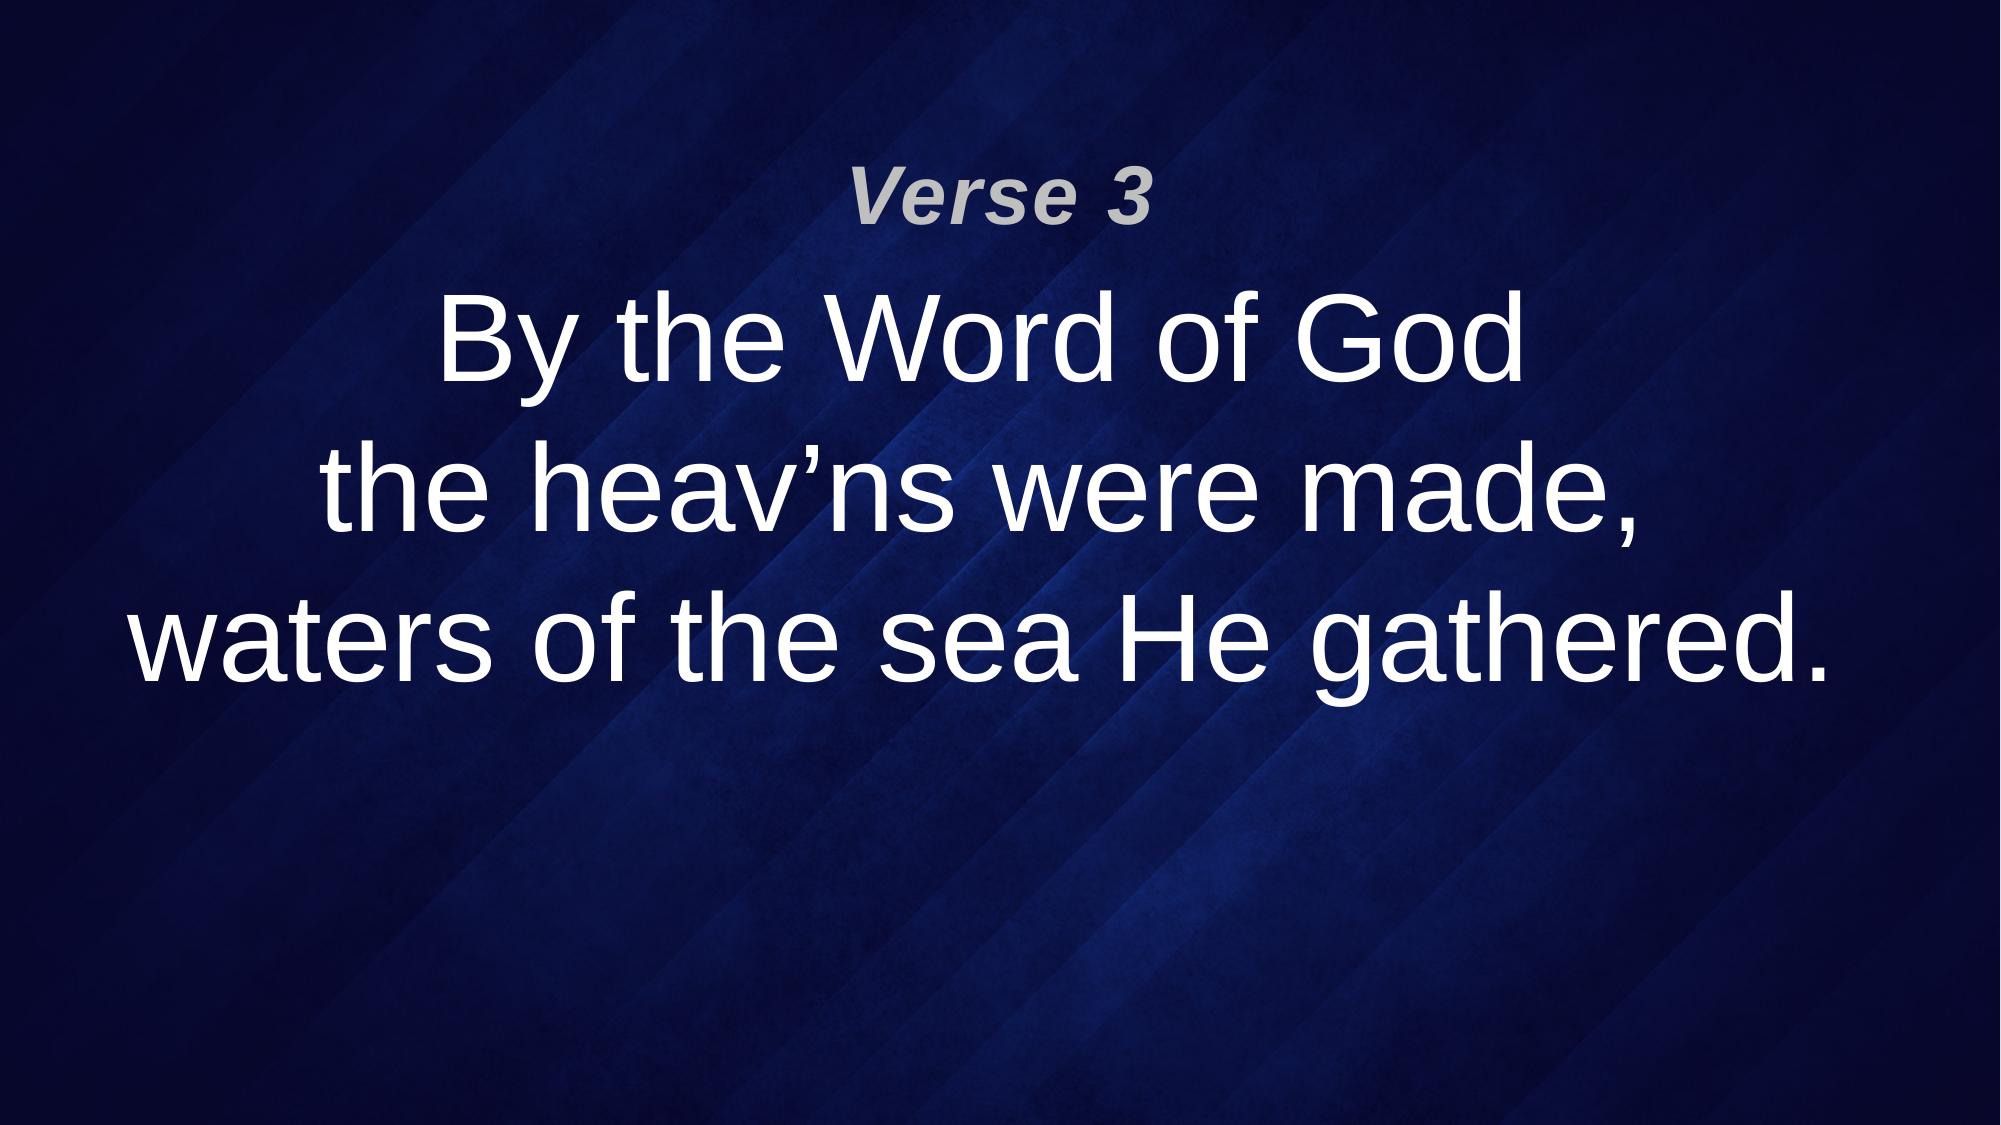

Verse 3
# By the Word of God the heav’ns were made, waters of the sea He gathered.